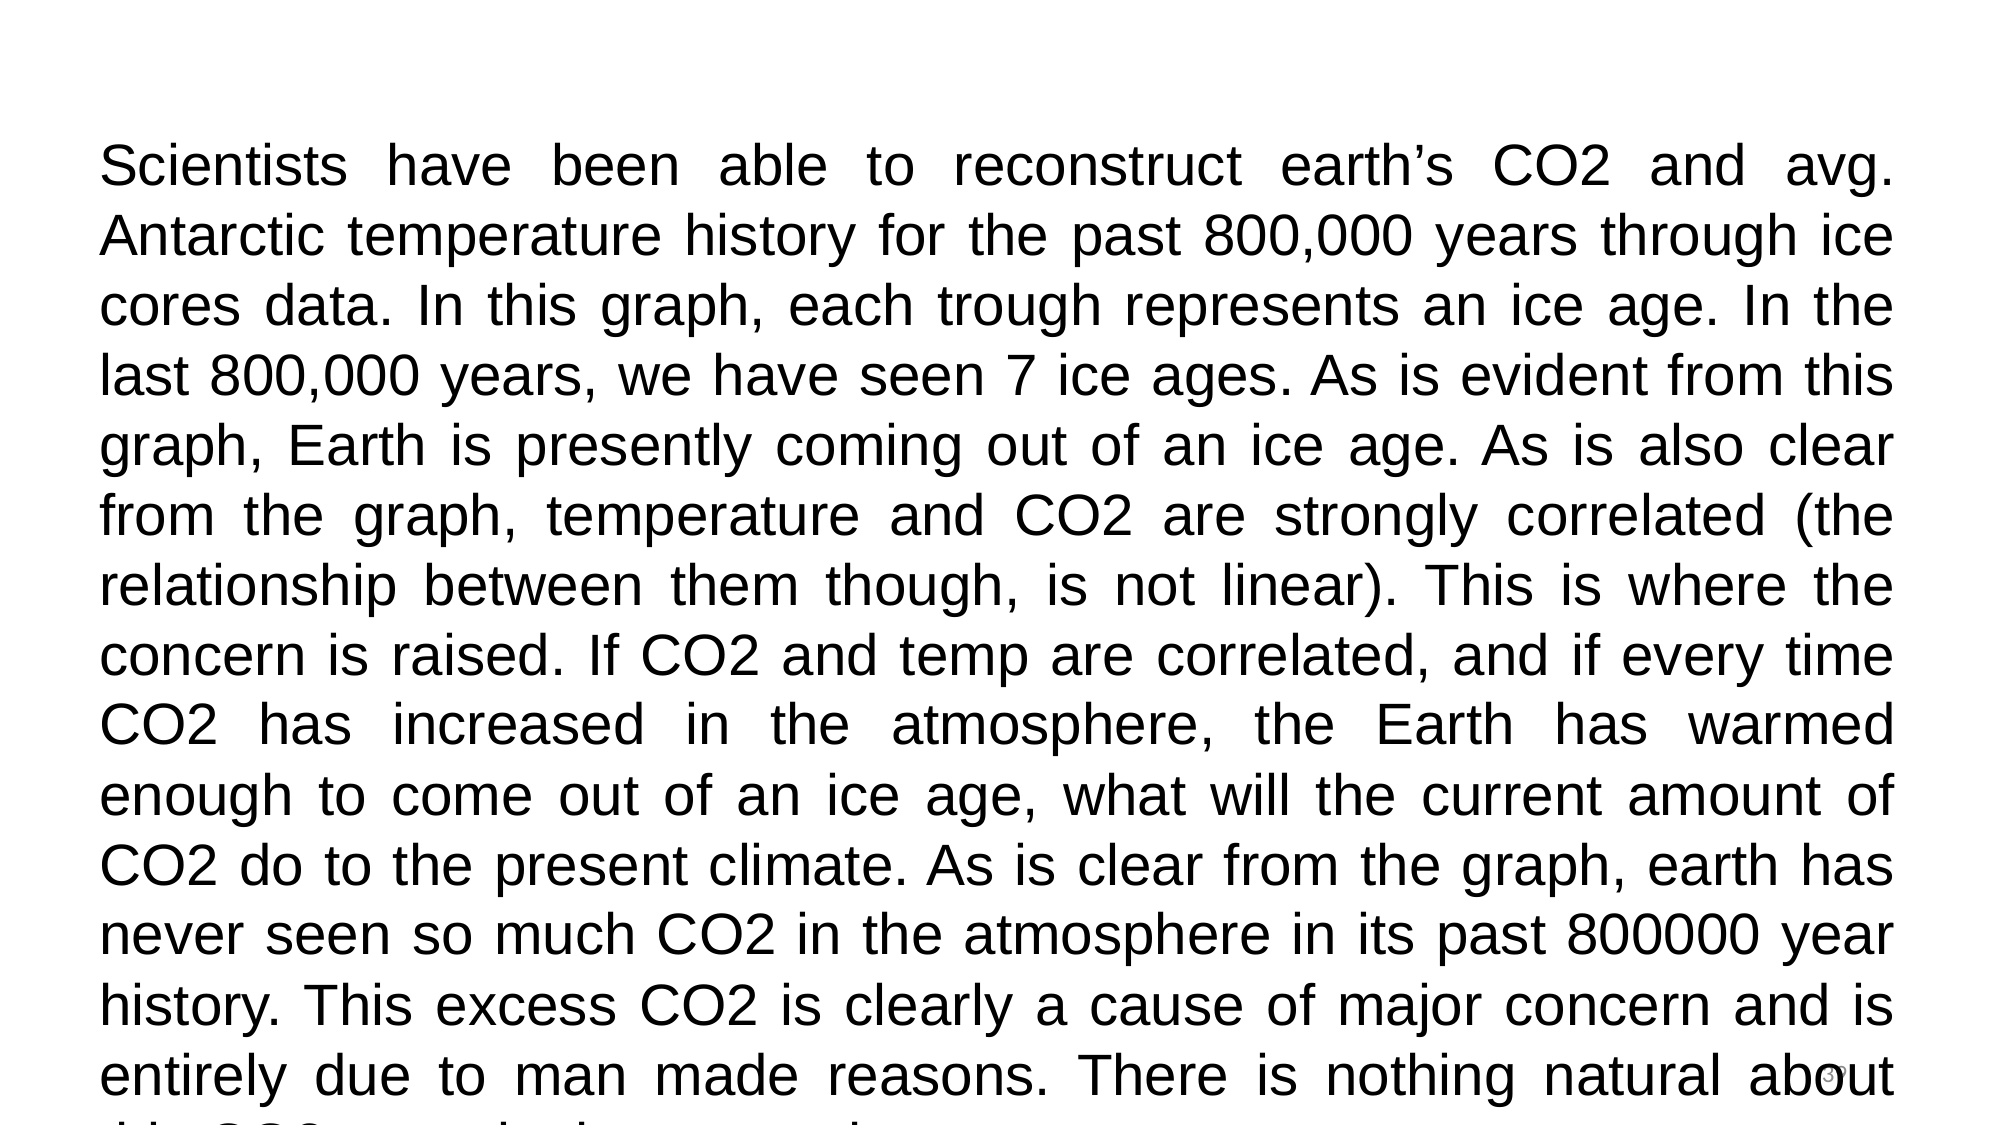

Scientists have been able to reconstruct earth’s CO2 and avg. Antarctic temperature history for the past 800,000 years through ice cores data. In this graph, each trough represents an ice age. In the last 800,000 years, we have seen 7 ice ages. As is evident from this graph, Earth is presently coming out of an ice age. As is also clear from the graph, temperature and CO2 are strongly correlated (the relationship between them though, is not linear). This is where the concern is raised. If CO2 and temp are correlated, and if every time CO2 has increased in the atmosphere, the Earth has warmed enough to come out of an ice age, what will the current amount of CO2 do to the present climate. As is clear from the graph, earth has never seen so much CO2 in the atmosphere in its past 800000 year history. This excess CO2 is clearly a cause of major concern and is entirely due to man made reasons. There is nothing natural about this CO2 conc. in the atmosphere.
39